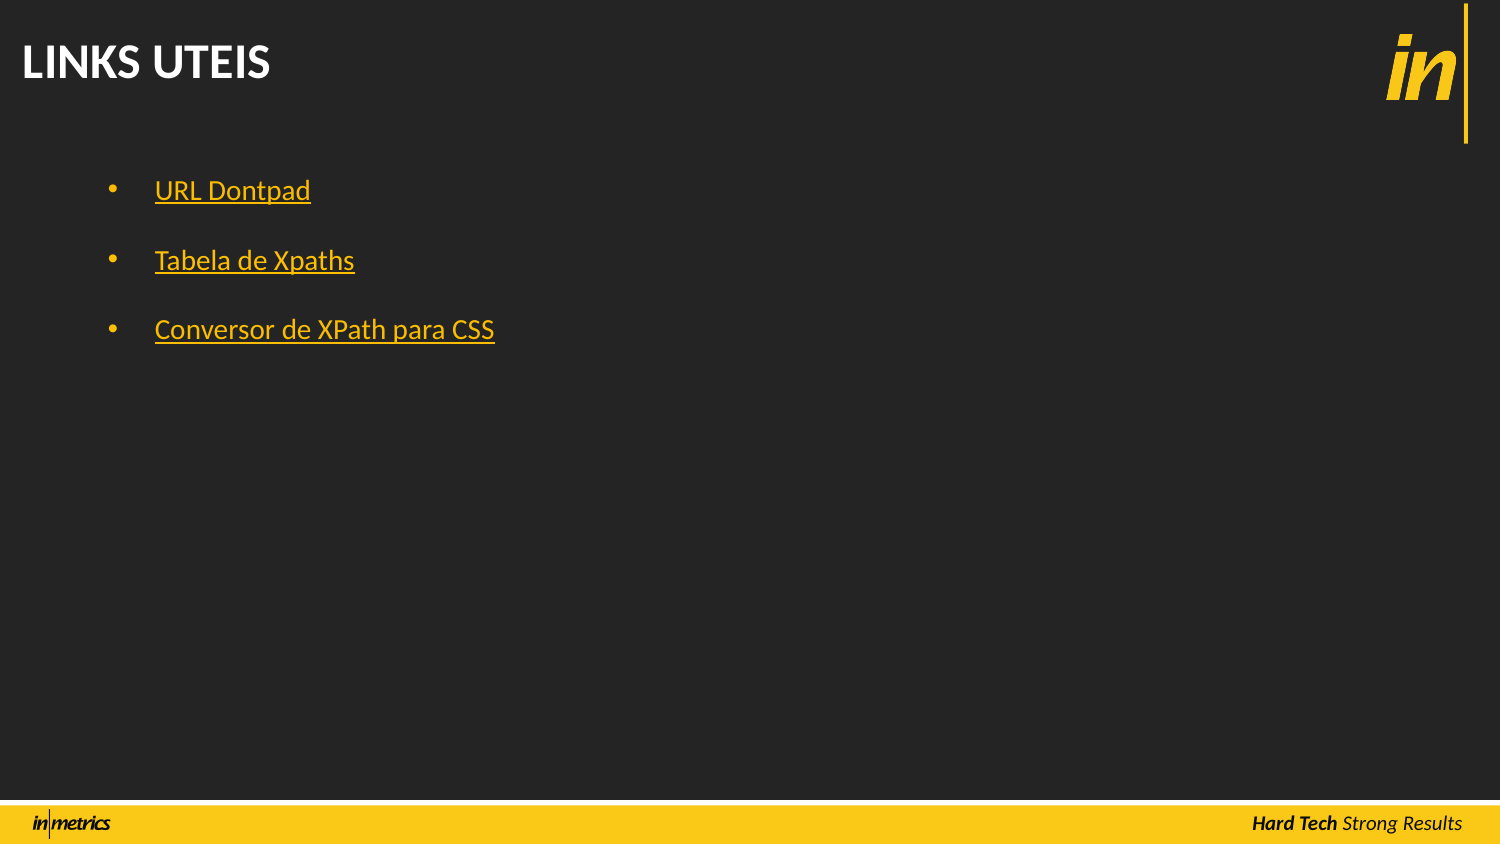

# LINKS UTEIS
URL Dontpad
Tabela de Xpaths
Conversor de XPath para CSS